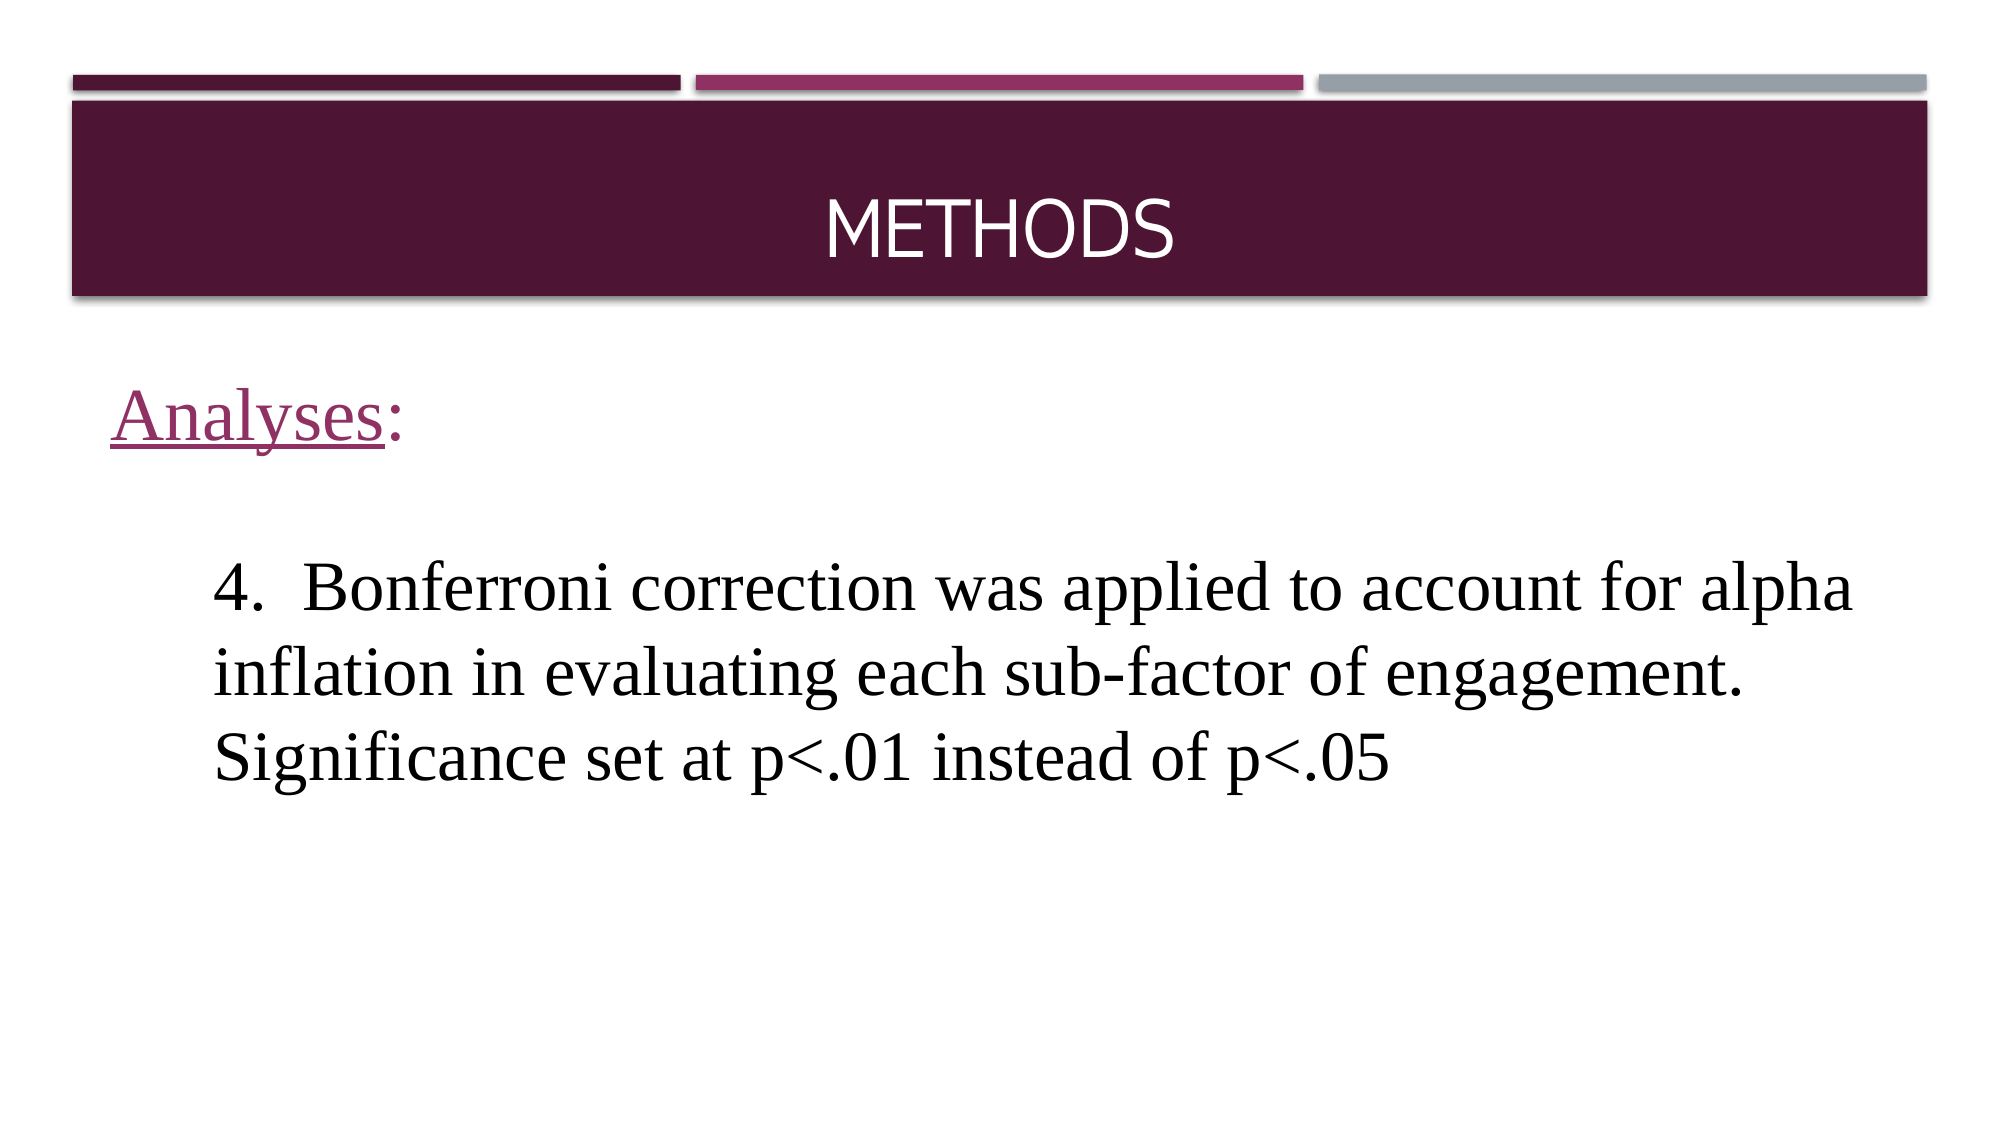

# Methods
Analyses:

4.  Bonferroni correction was applied to account for alpha inflation in evaluating each sub-factor of engagement.  Significance set at p<.01 instead of p<.05